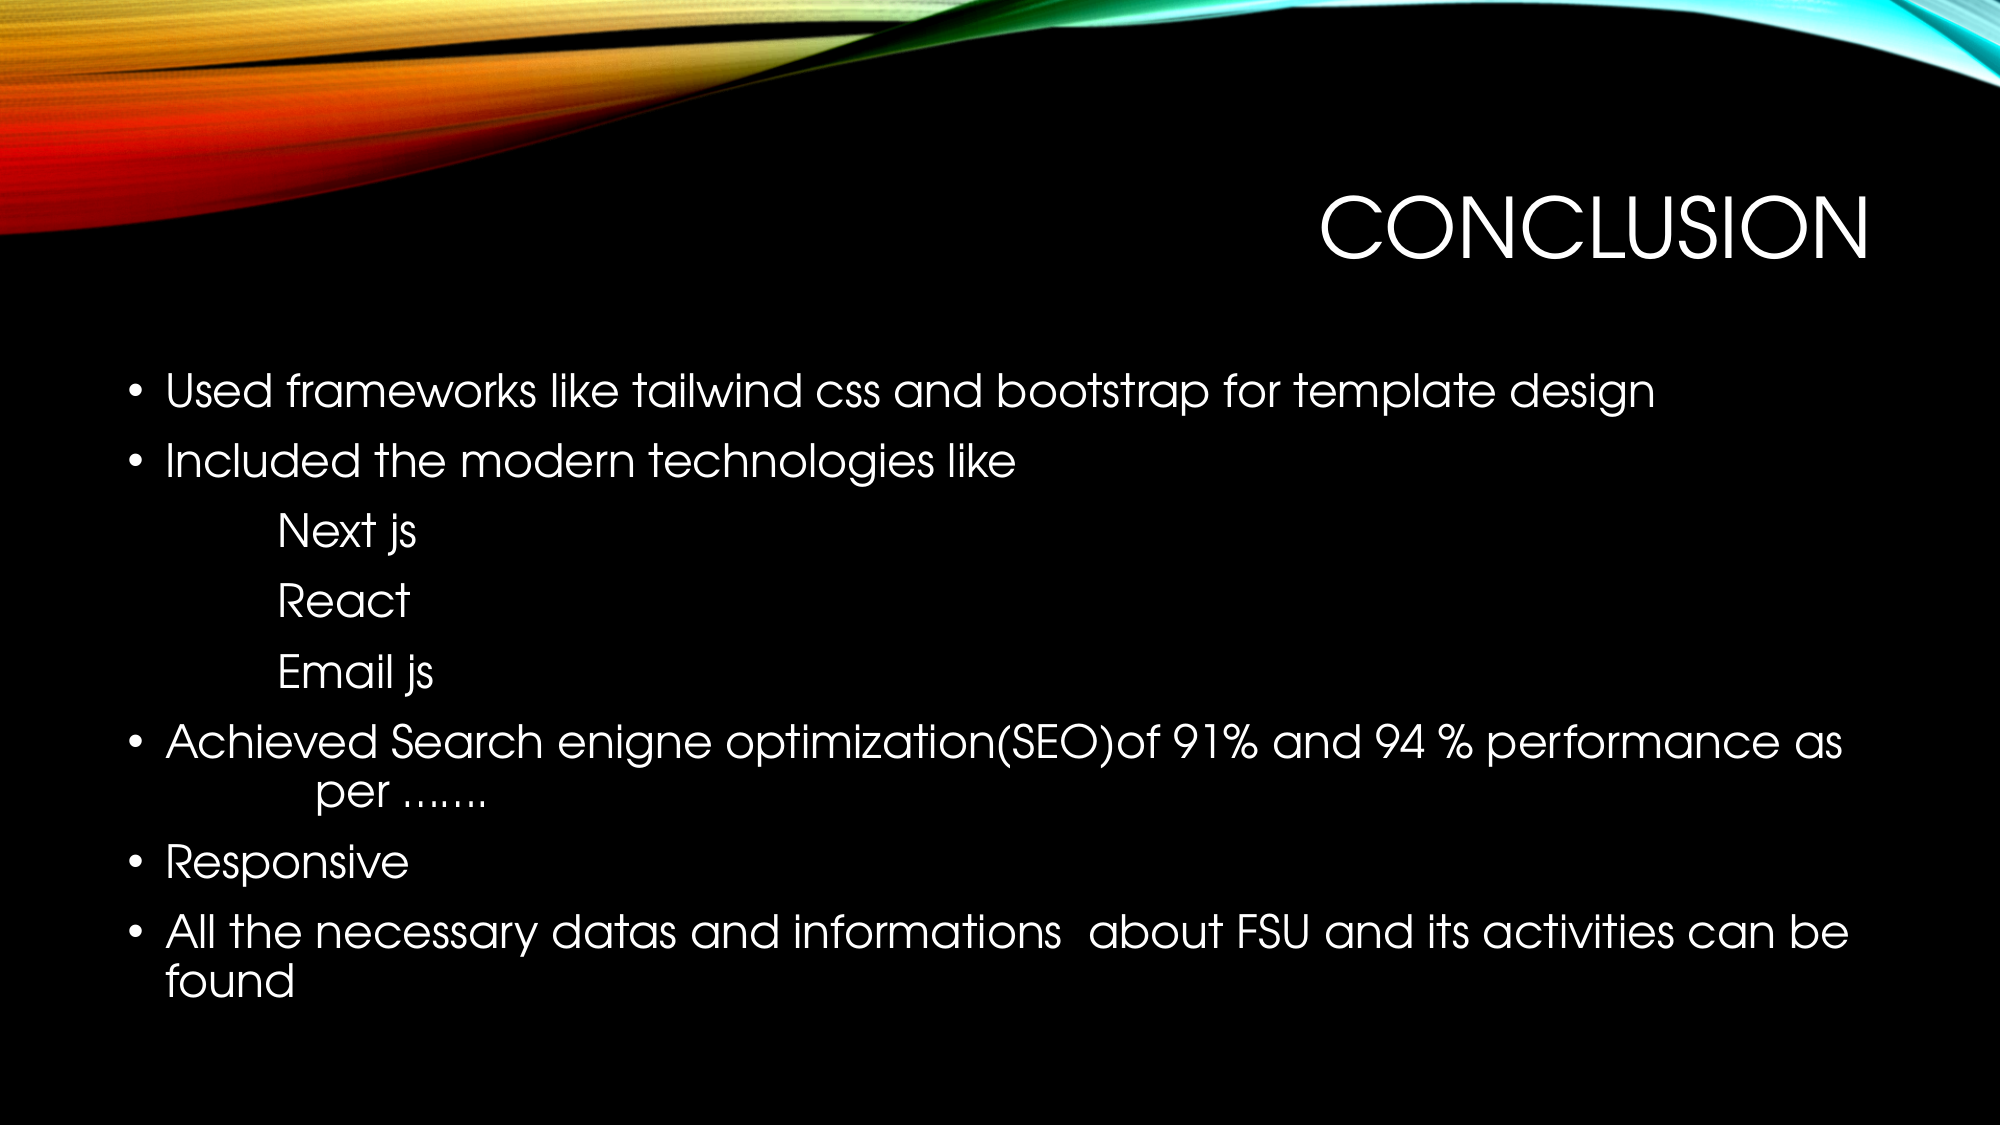

# Conclusion
Used frameworks like tailwind css and bootstrap for template design
Included the modern technologies like
	Next js
	React
	Email js
Achieved Search enigne optimization(SEO)of 91% and 94 % performance as 	per …….
Responsive
All the necessary datas and informations  about FSU and its activities can be found